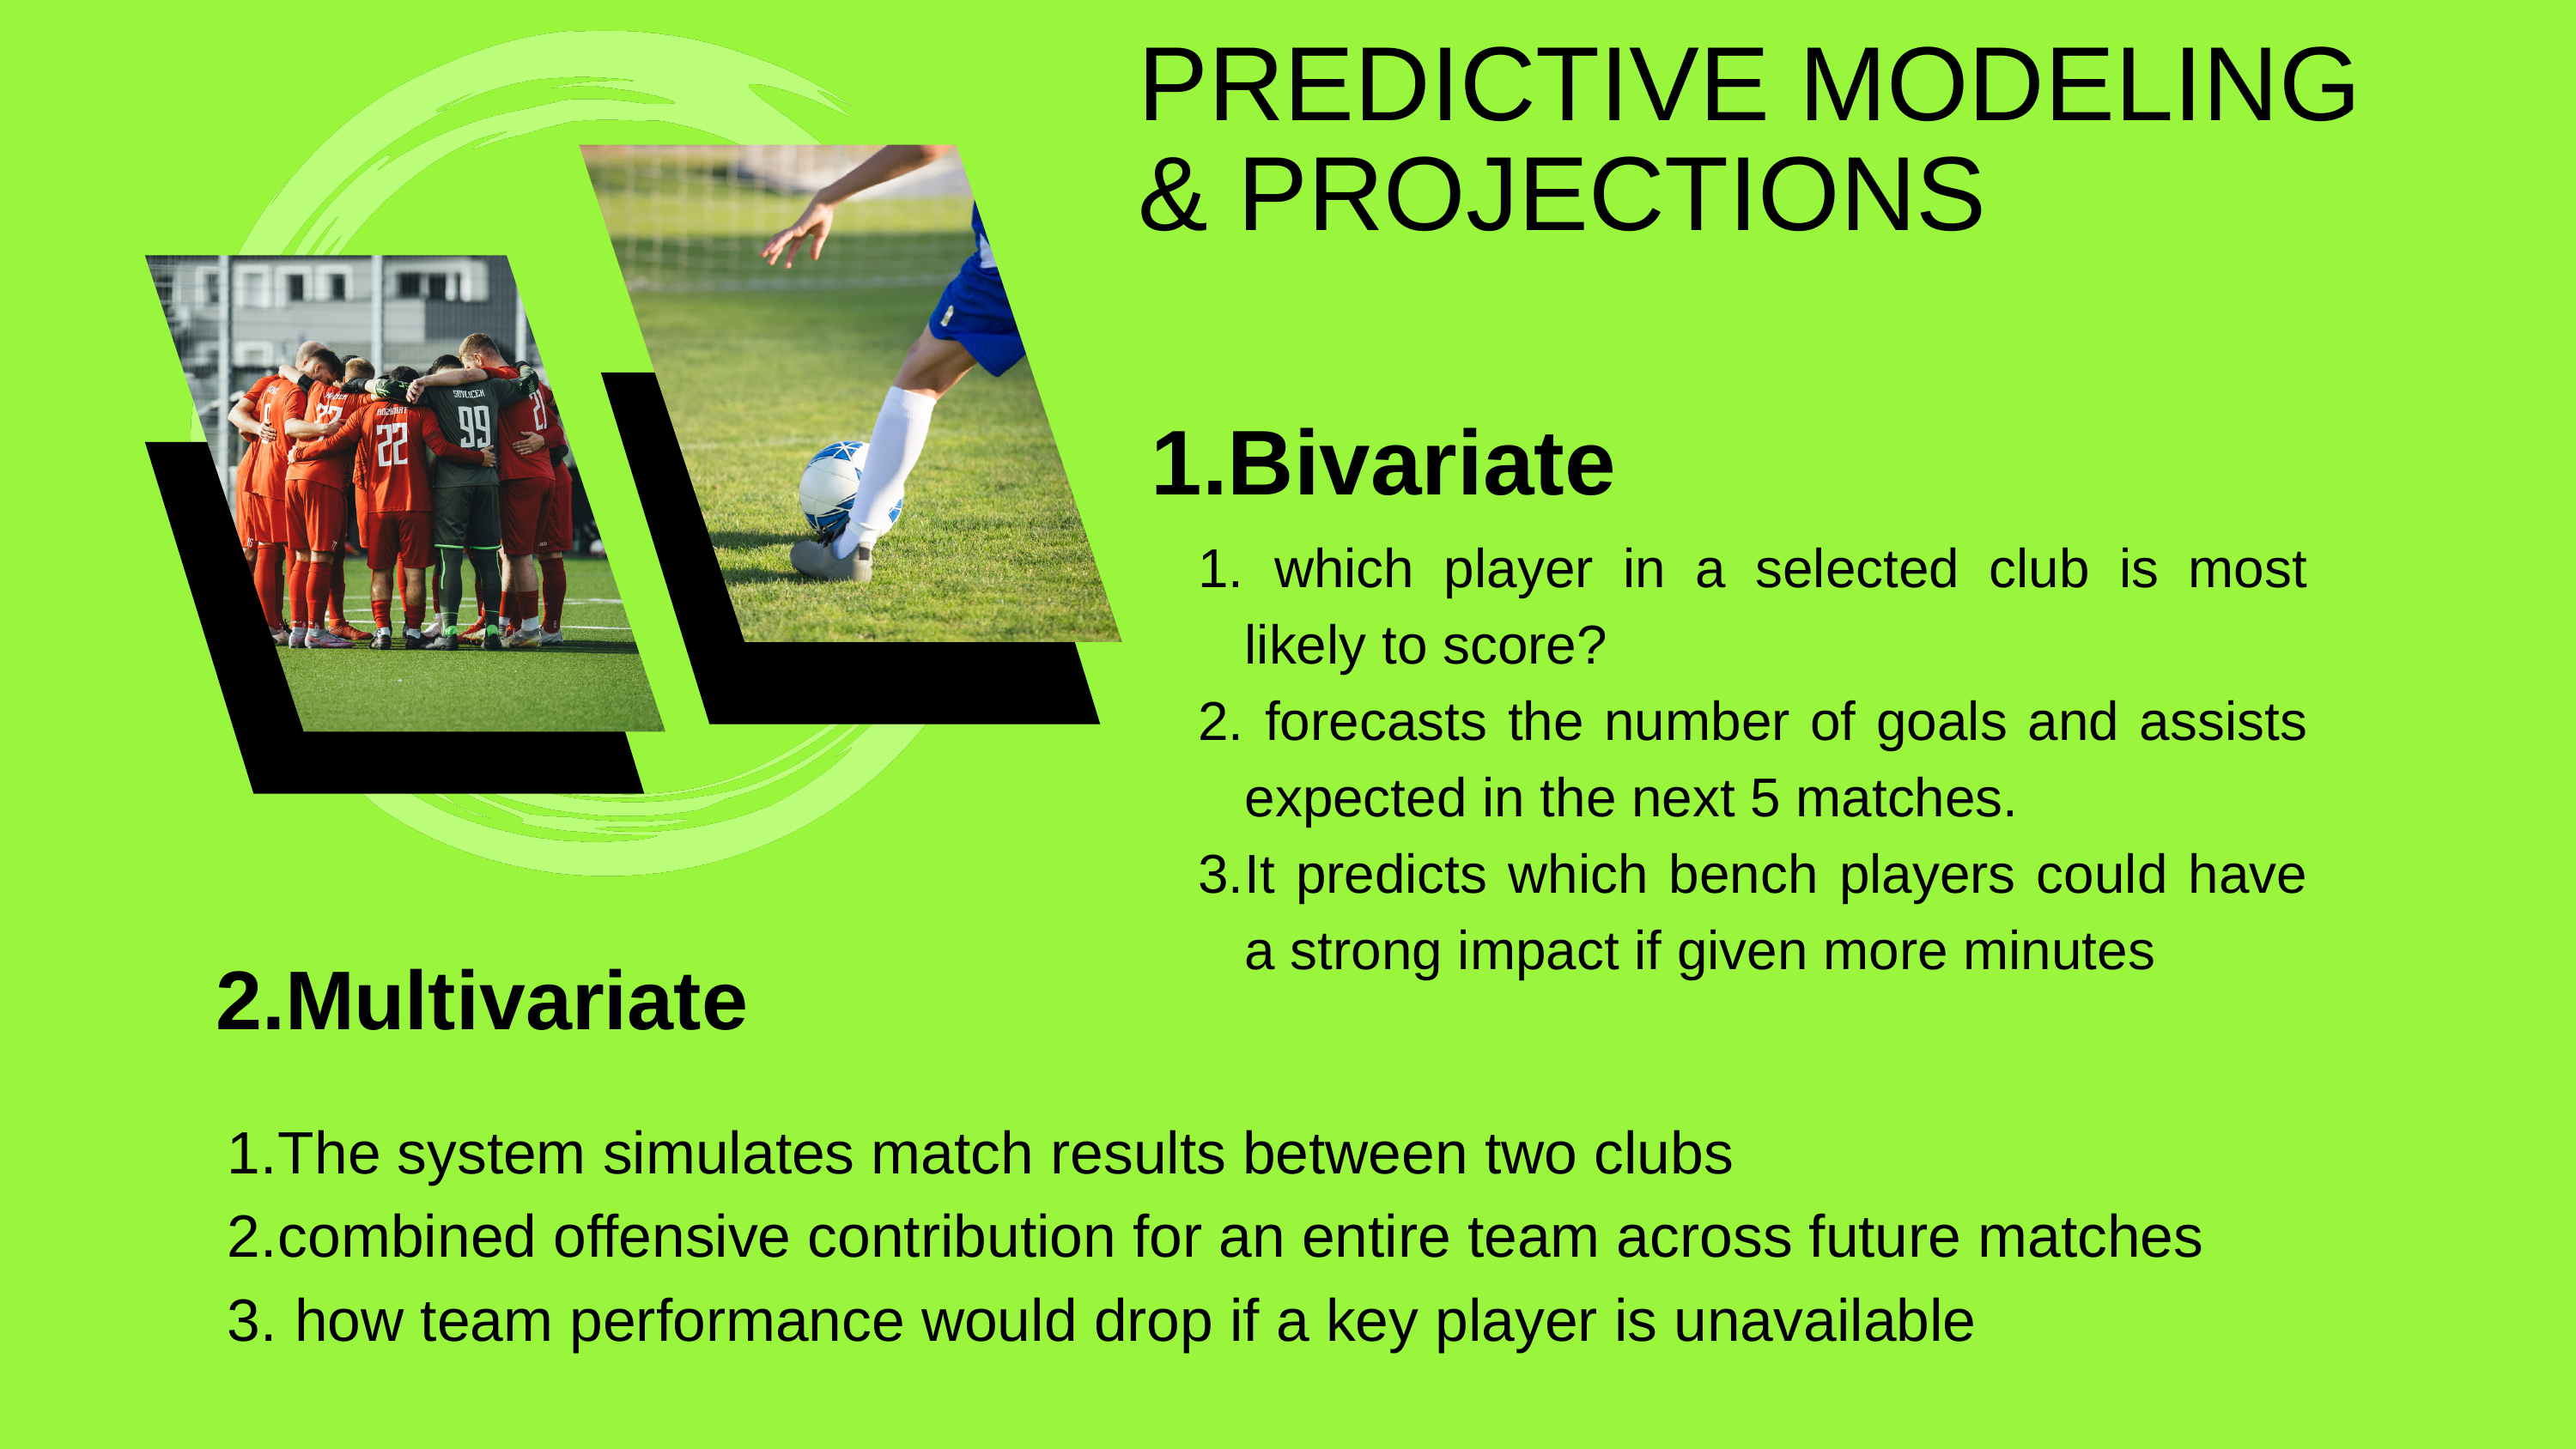

PREDICTIVE MODELING
& PROJECTIONS

1.Bivariate

 which player in a selected club is most likely to score?
 forecasts the number of goals and assists expected in the next 5 matches.
It predicts which bench players could have a strong impact if given more minutes
2.Multivariate
The system simulates match results between two clubs
combined offensive contribution for an entire team across future matches
 how team performance would drop if a key player is unavailable